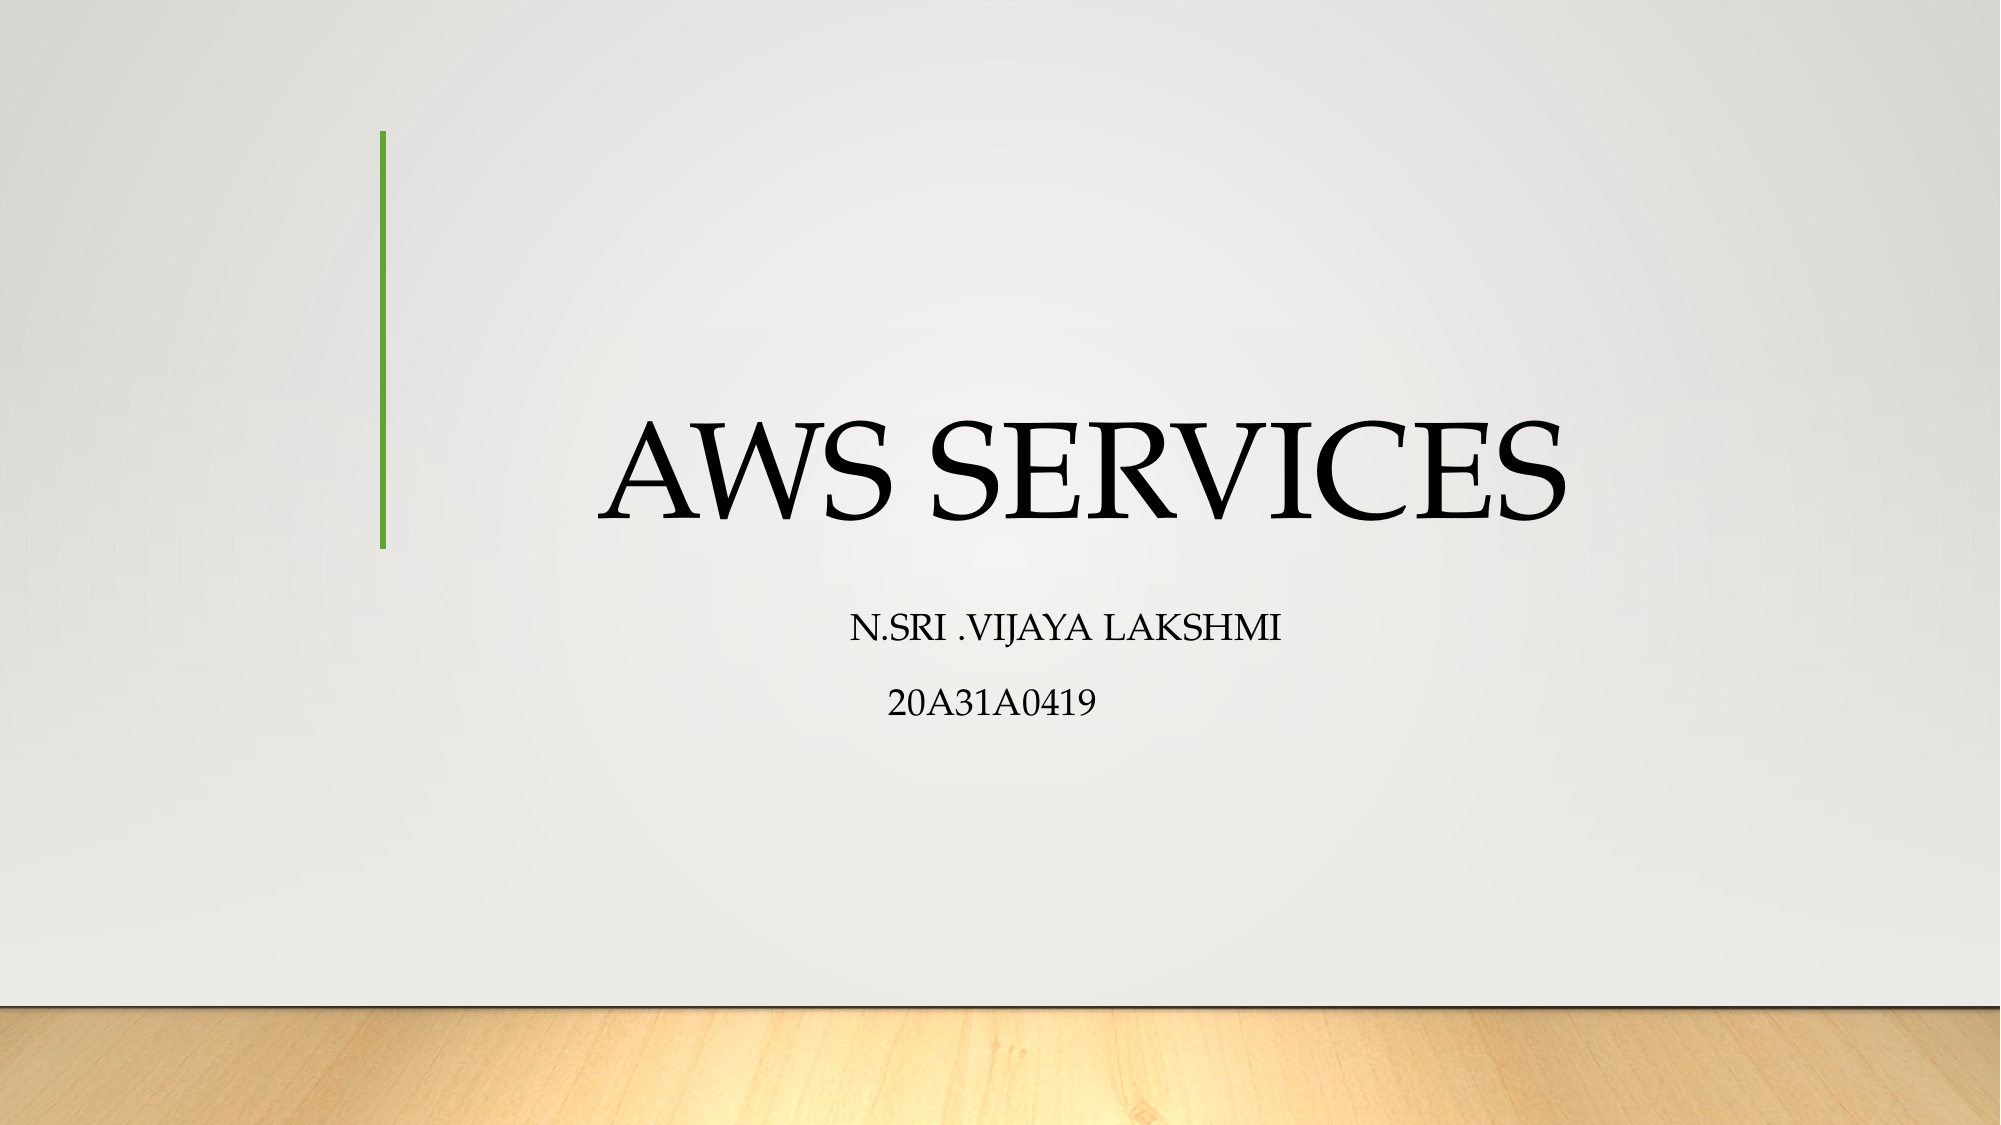

# AWS SERVICES
                               N.SRI .VIJAYA LAKSHMI
                                   20a31a0419